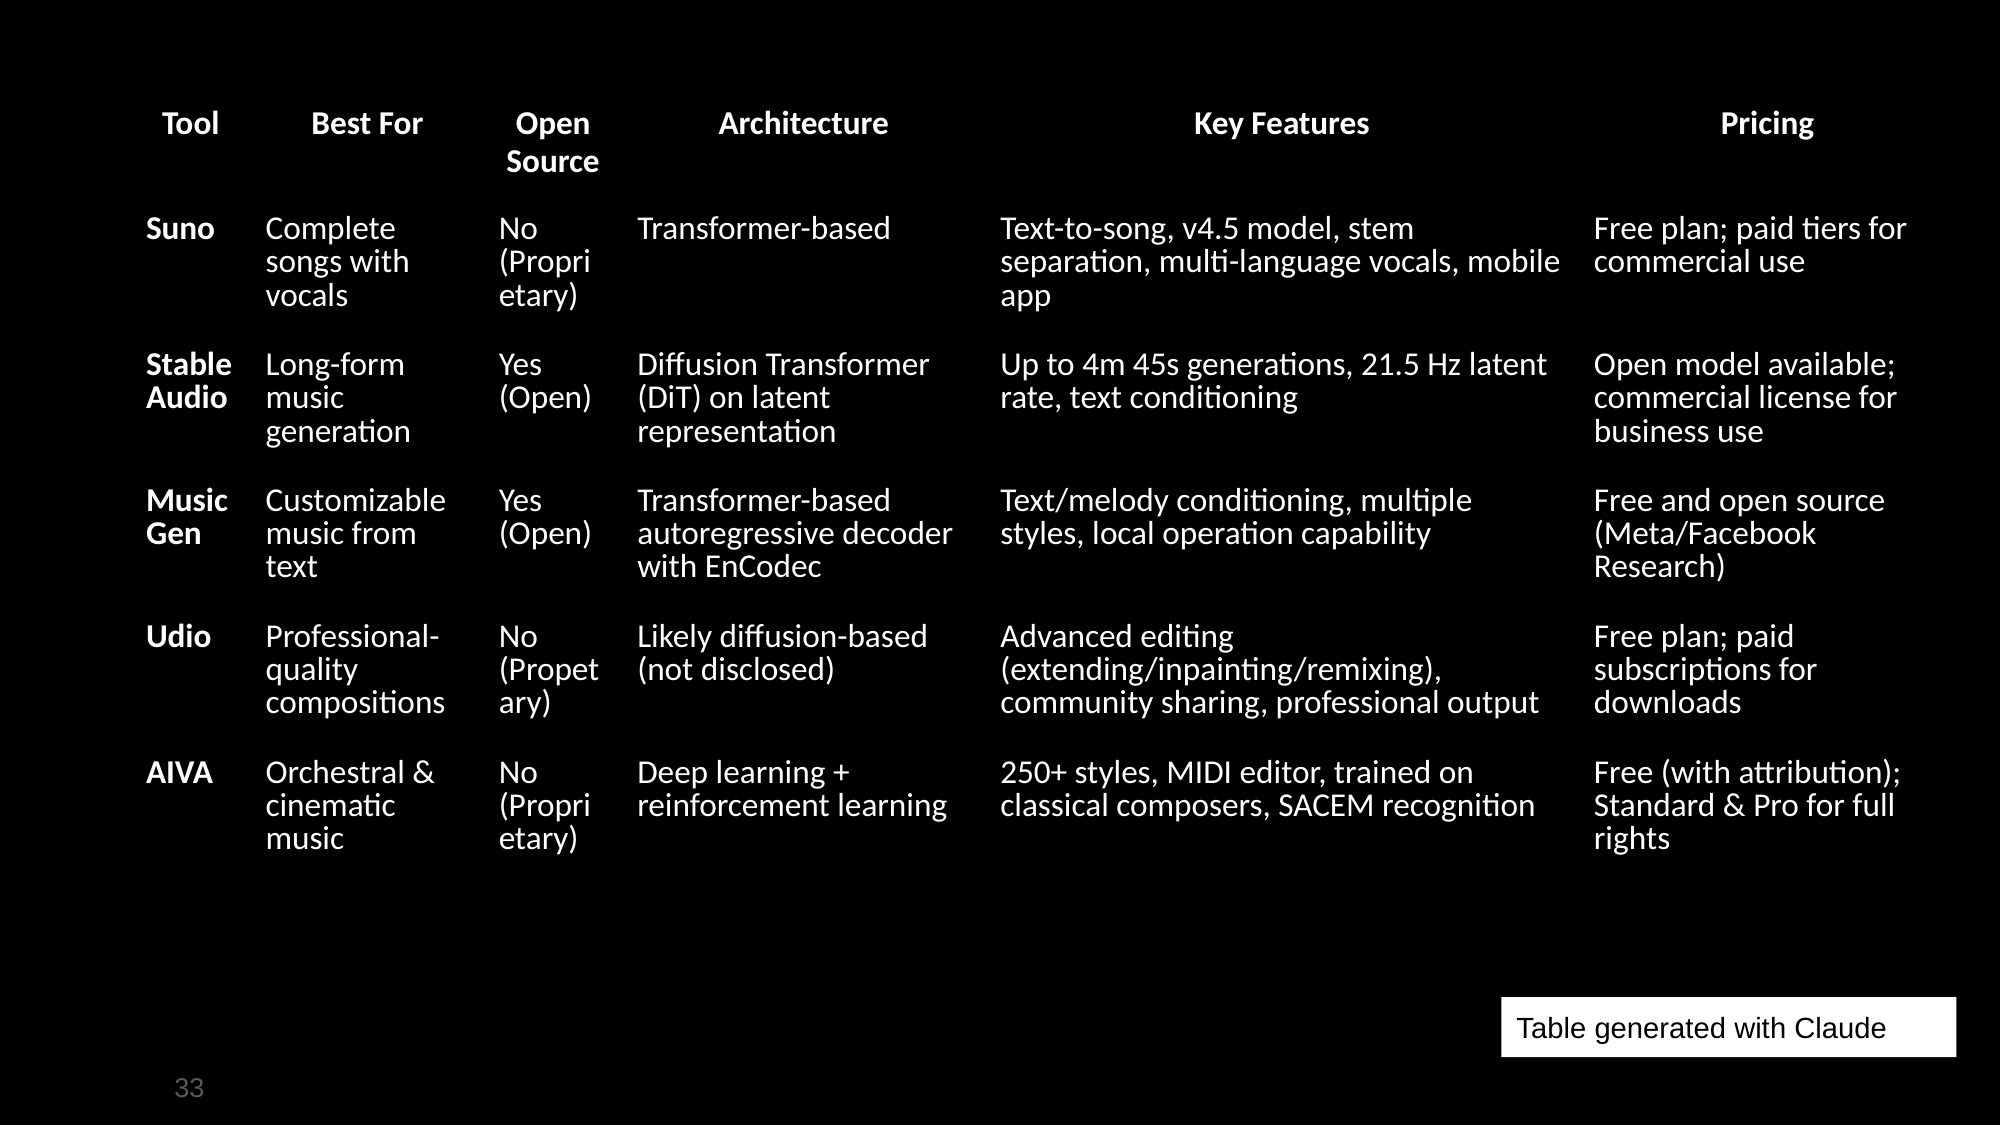

| Tool | Best For | Open Source | Architecture | Key Features | Pricing |
| --- | --- | --- | --- | --- | --- |
| Suno | Complete songs with vocals | No (Proprietary) | Transformer-based | Text-to-song, v4.5 model, stem separation, multi-language vocals, mobile app | Free plan; paid tiers for commercial use |
| Stable Audio | Long-form music generation | Yes (Open) | Diffusion Transformer (DiT) on latent representation | Up to 4m 45s generations, 21.5 Hz latent rate, text conditioning | Open model available; commercial license for business use |
| MusicGen | Customizable music from text | Yes (Open) | Transformer-based autoregressive decoder with EnCodec | Text/melody conditioning, multiple styles, local operation capability | Free and open source (Meta/Facebook Research) |
| Udio | Professional-quality compositions | No (Propetary) | Likely diffusion-based (not disclosed) | Advanced editing (extending/inpainting/remixing), community sharing, professional output | Free plan; paid subscriptions for downloads |
| AIVA | Orchestral & cinematic music | No (Proprietary) | Deep learning + reinforcement learning | 250+ styles, MIDI editor, trained on classical composers, SACEM recognition | Free (with attribution); Standard & Pro for full rights |
I'll search for more technical details about these tools' architectures and open-source status.Based on my research, here's a refined table with the top 5 music generation tools, including their open-source status and architecture:
Key Technical Notes:
Suno's Bark model is transformer-based for text-to-audio generation, though their main music platform architecture isn't fully disclosed
Stable Audio Open 1.0 is a latent diffusion model based on transformer architecture, making it one of the few fully open-source options
MusicGen uses a transformer-based autoregressive decoding model with EnCodec for audio tokenization
AIVA is based on deep learning and nforcement learning architectures, trained on classical music
Most proprietary tools (Suno, Udio) don't fully disclose their exact architectures for competitive reasons
Table generated with Claude
33
18. Januar 2023, Bern